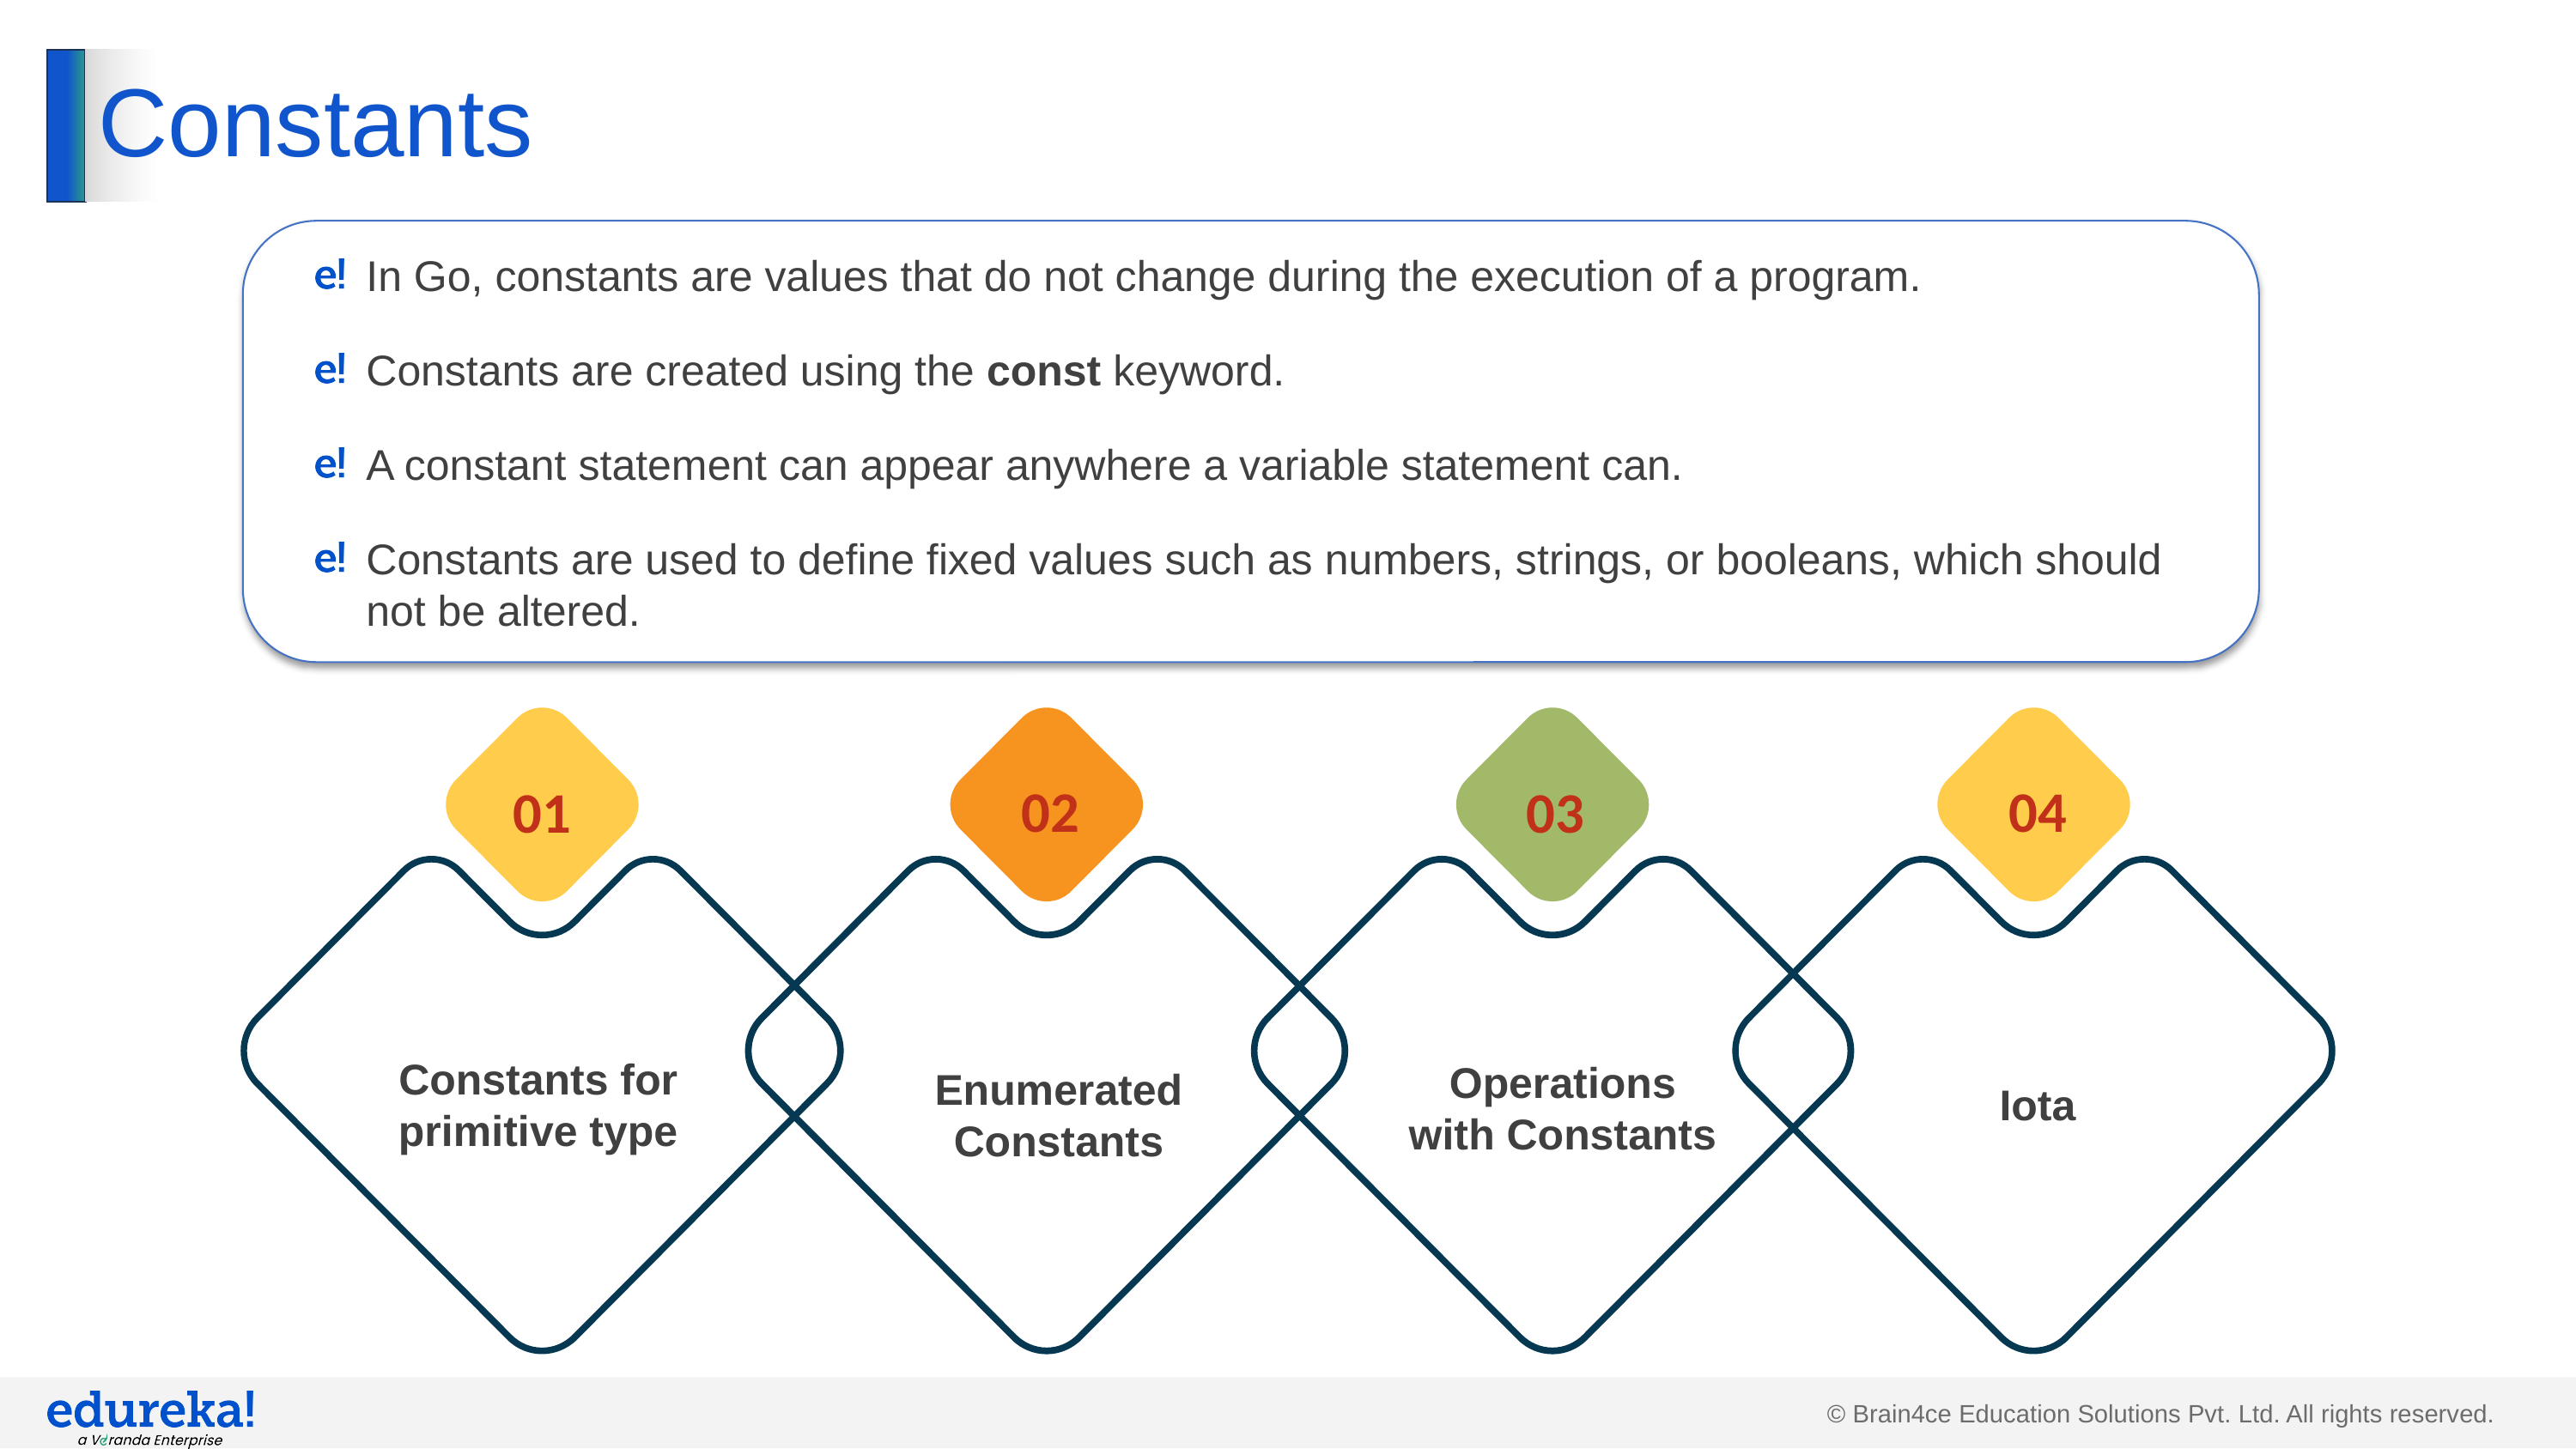

# Constants
In Go, constants are values that do not change during the execution of a program.
Constants are created using the const keyword.
A constant statement can appear anywhere a variable statement can.
Constants are used to define fixed values such as numbers, strings, or booleans, which should not be altered.

02
04
01
03

Constants for primitive type
Operations with Constants
Enumerated Constants
Iota